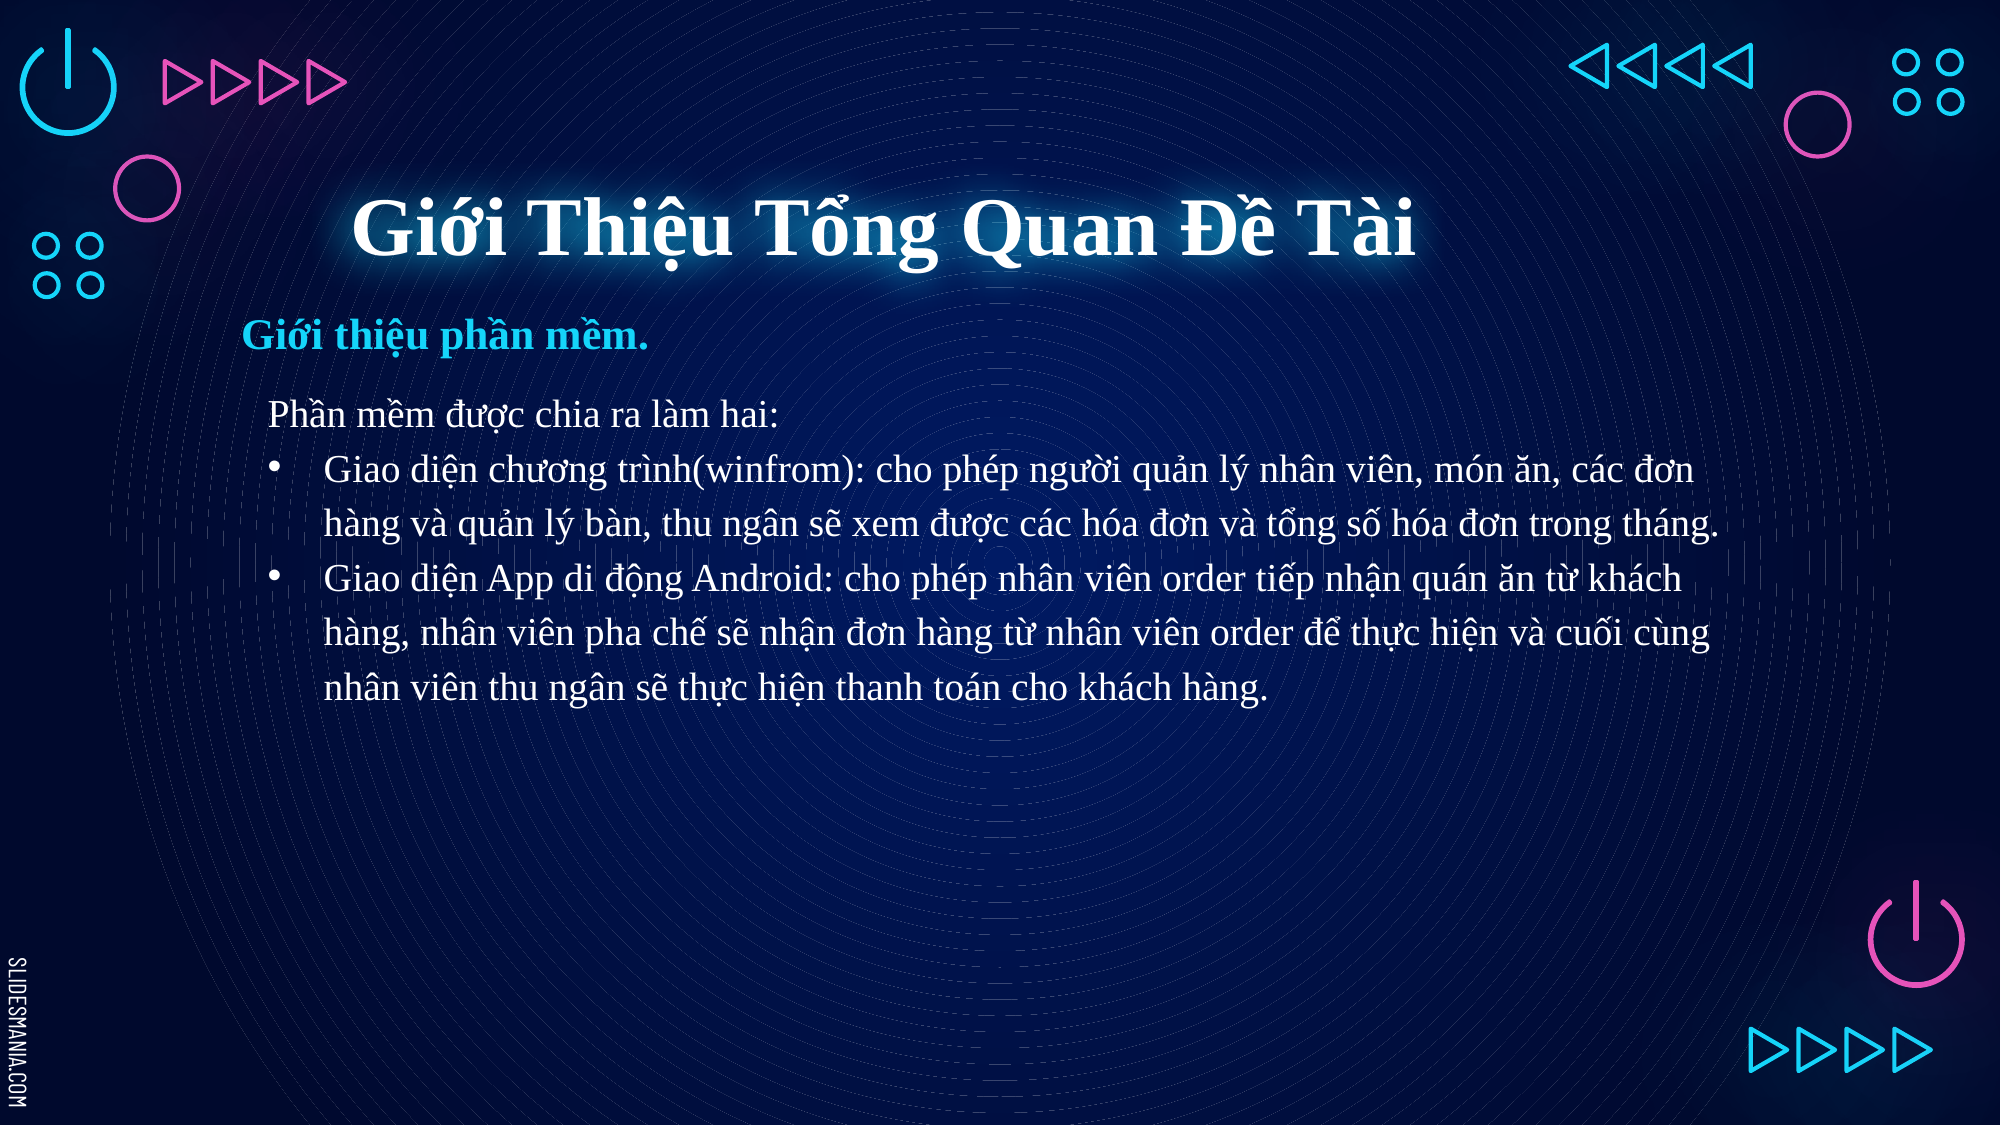

# Giới Thiệu Tổng Quan Đề Tài
Giới thiệu phần mềm.
Phần mềm được chia ra làm hai:
Giao diện chương trình(winfrom): cho phép người quản lý nhân viên, món ăn, các đơn hàng và quản lý bàn, thu ngân sẽ xem được các hóa đơn và tổng số hóa đơn trong tháng.
Giao diện App di động Android: cho phép nhân viên order tiếp nhận quán ăn từ khách hàng, nhân viên pha chế sẽ nhận đơn hàng từ nhân viên order để thực hiện và cuối cùng nhân viên thu ngân sẽ thực hiện thanh toán cho khách hàng.